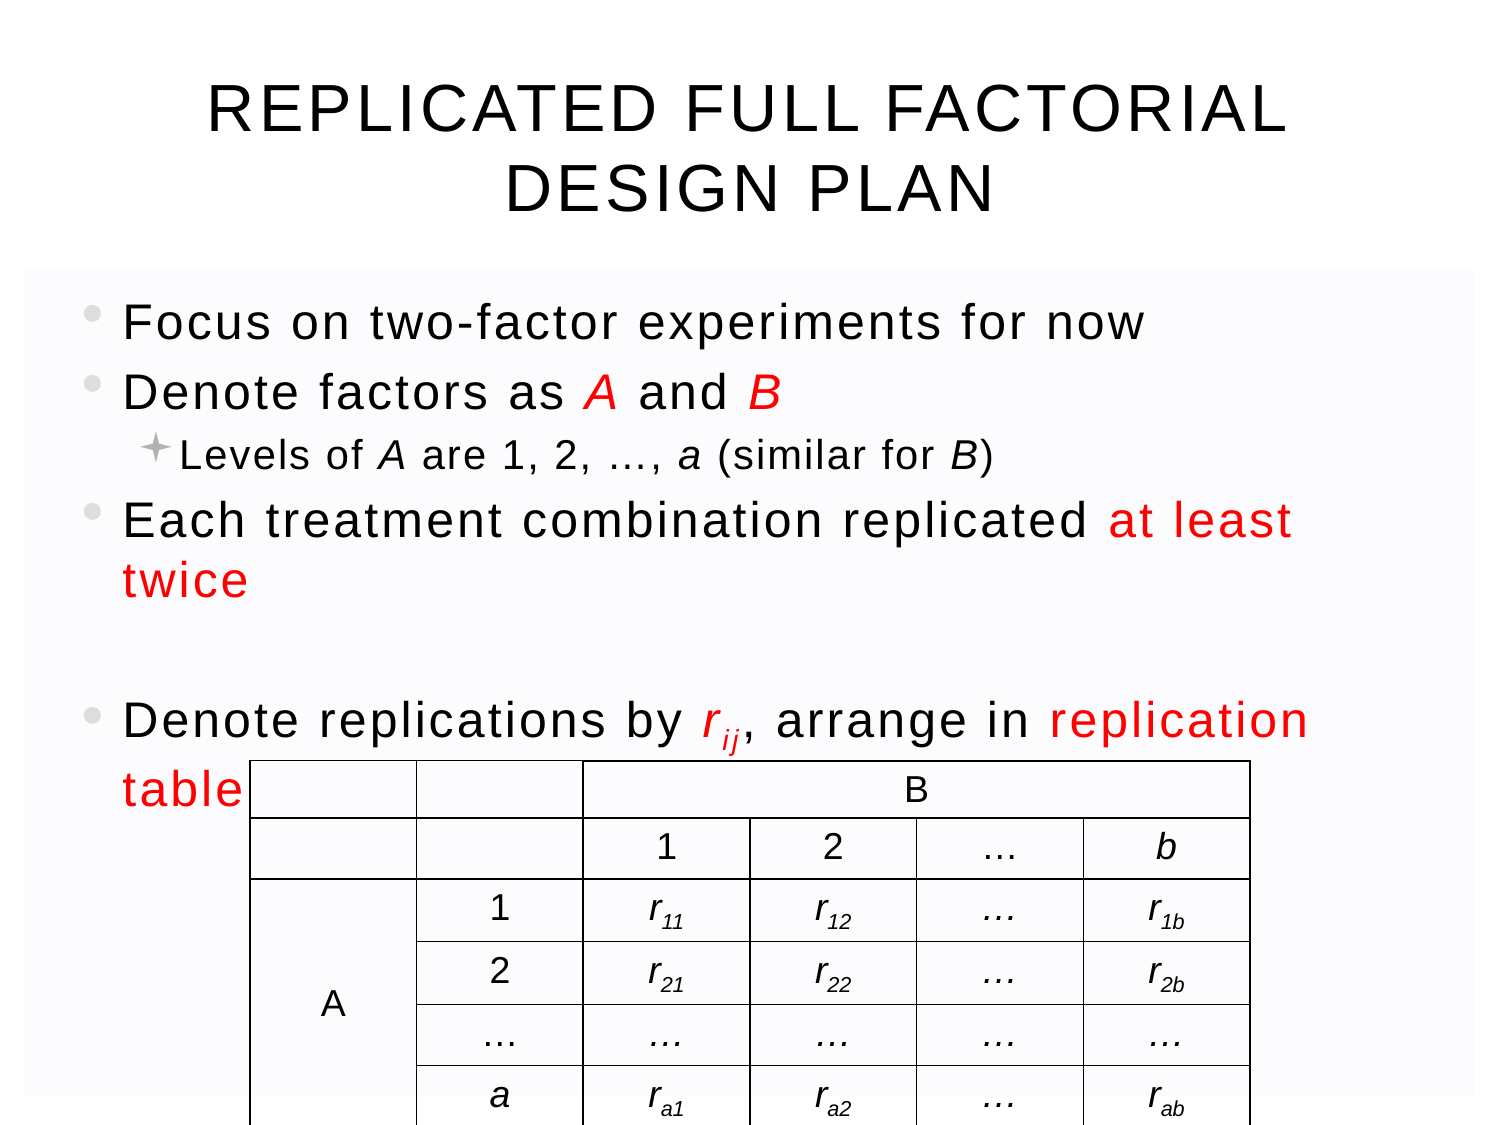

# REPLICATED FULL FACTORIAL DESIGN PLAN
Focus on two-factor experiments for now
Denote factors as A and B
Levels of A are 1, 2, …, a (similar for B)
Each treatment combination replicated at least twice

Denote replications by rij, arrange in replication table

|  |  | B |  |  |  |
| --- | --- | --- | --- | --- | --- |
|  |  | 1 | 2 | … | b |
| A | 1 | r11 | r12 | … | r1b |
|  | 2 | r21 | r22 | … | r2b |
|  | … | … | … | … | … |
|  | a | ra1 | ra2 | … | rab |